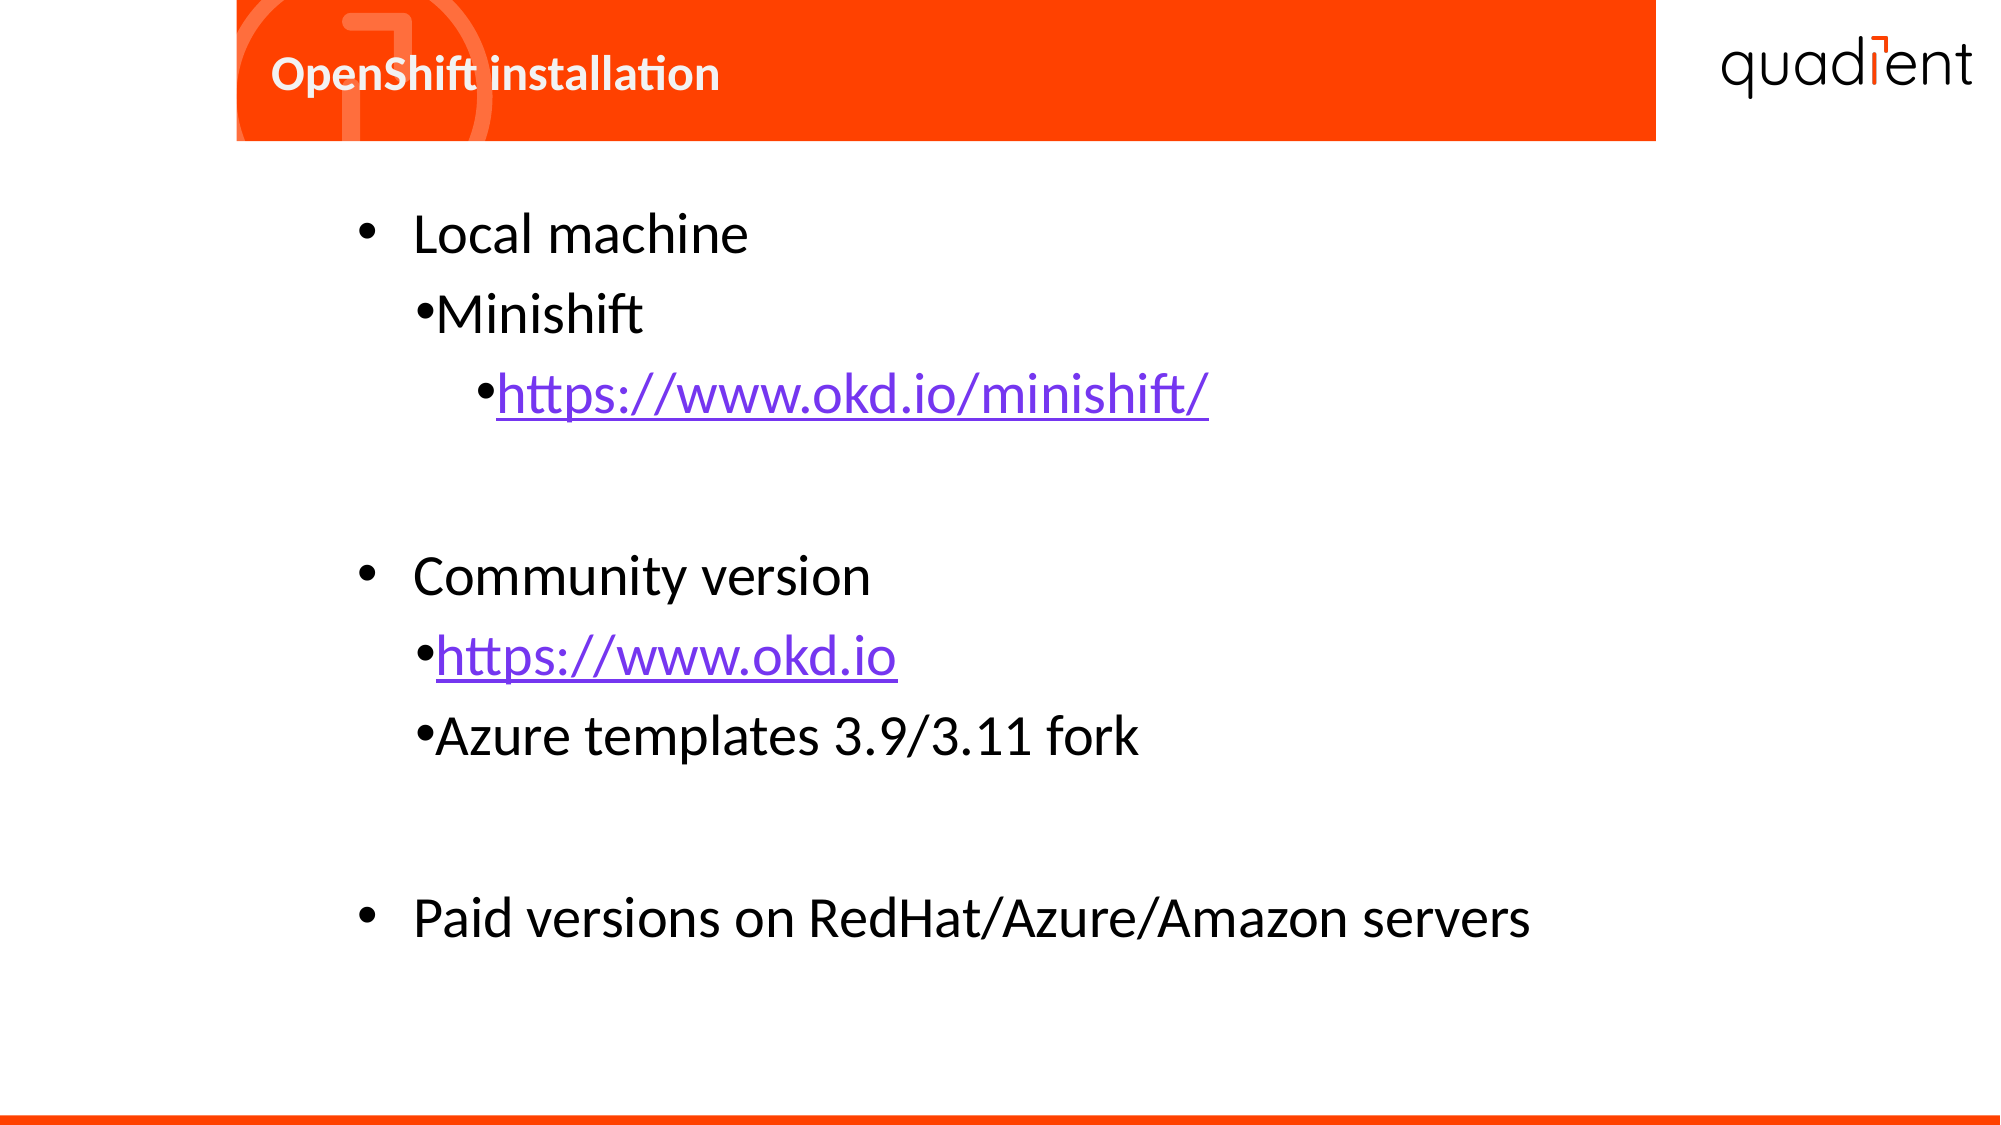

# OpenShift installation
Local machine
Minishift
https://www.okd.io/minishift/

Community version
https://www.okd.io
Azure templates 3.9/3.11 fork

Paid versions on RedHat/Azure/Amazon servers